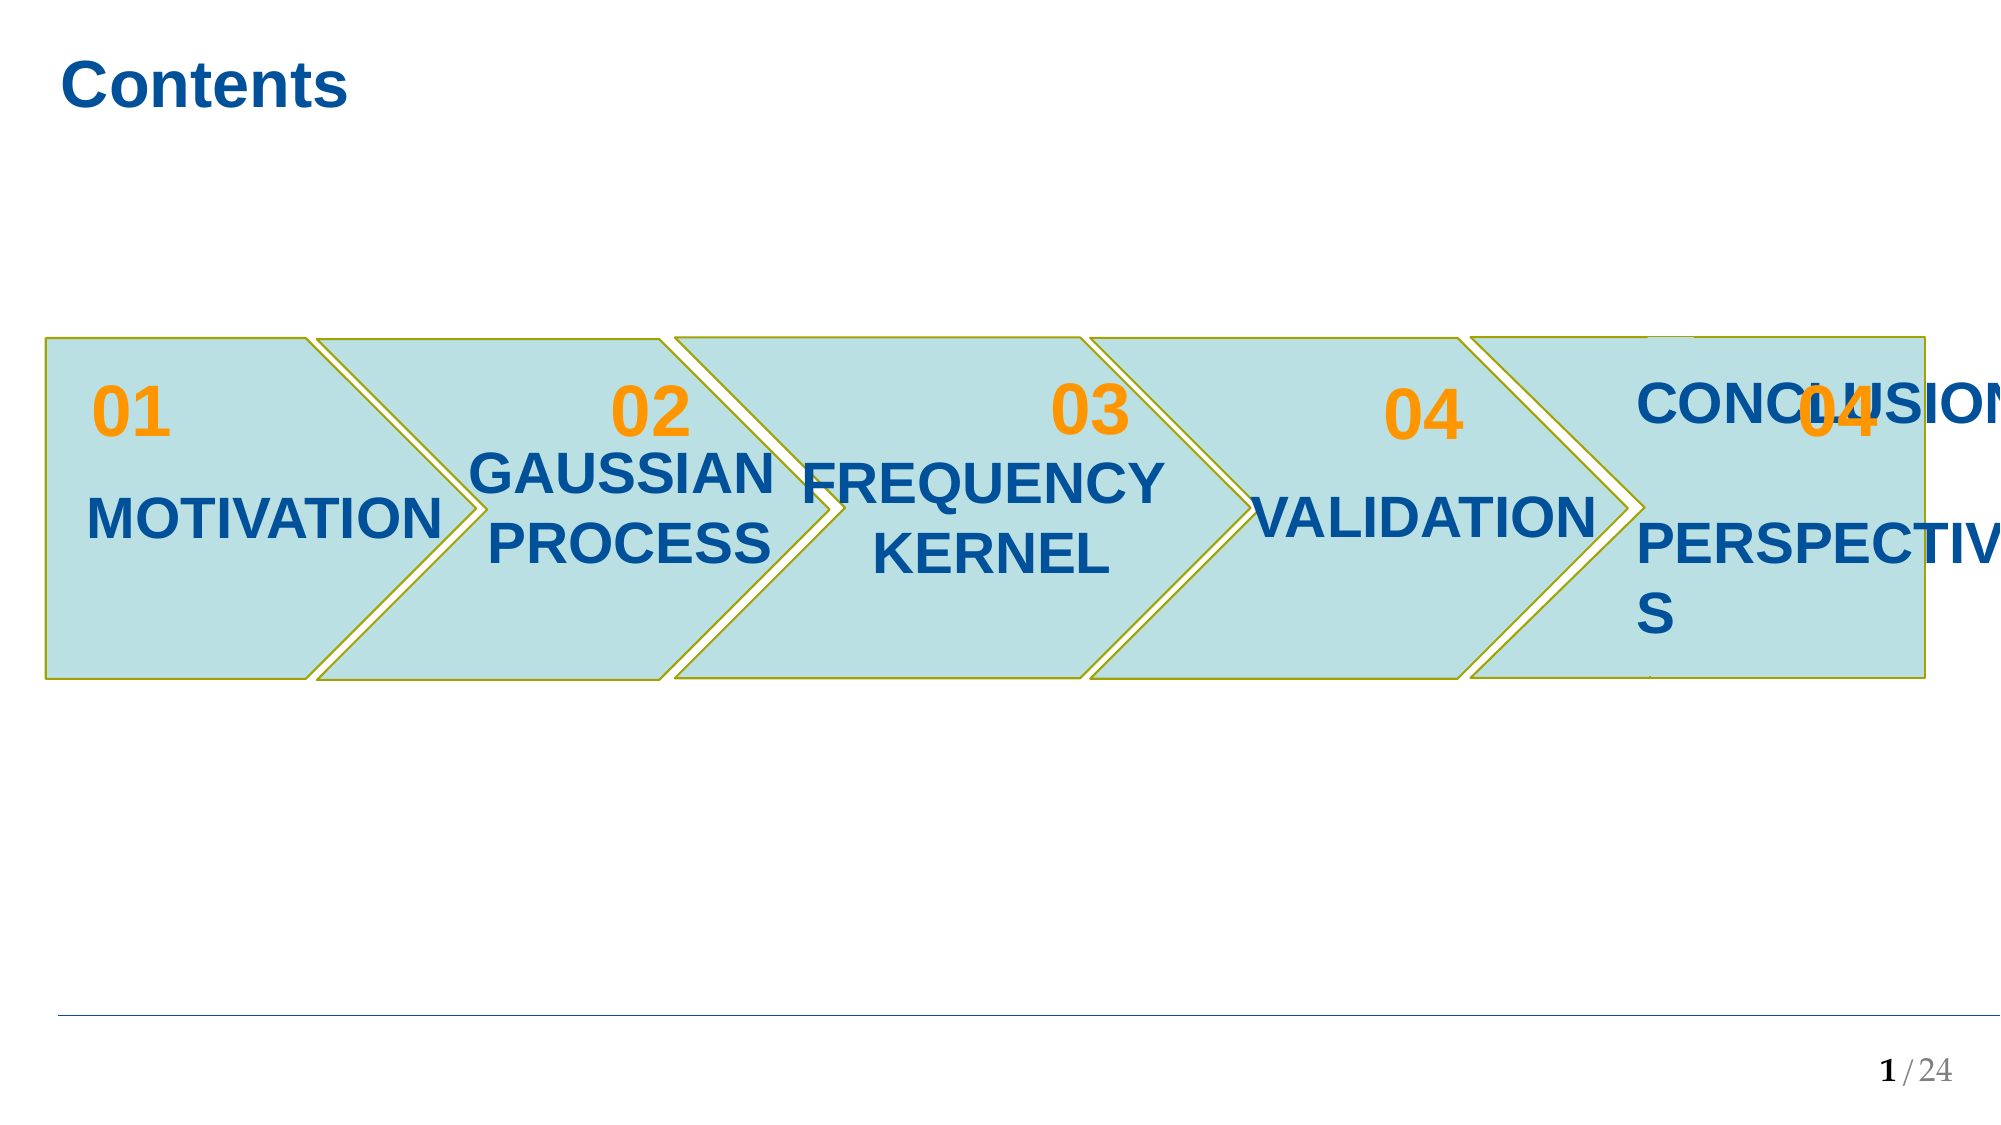

Contents

03
01
04
02
04
Gaussian
 Process
Conclusions  Perspectives
VALIDATION
# Motivation
Frequency
 Kernel
1 / 24